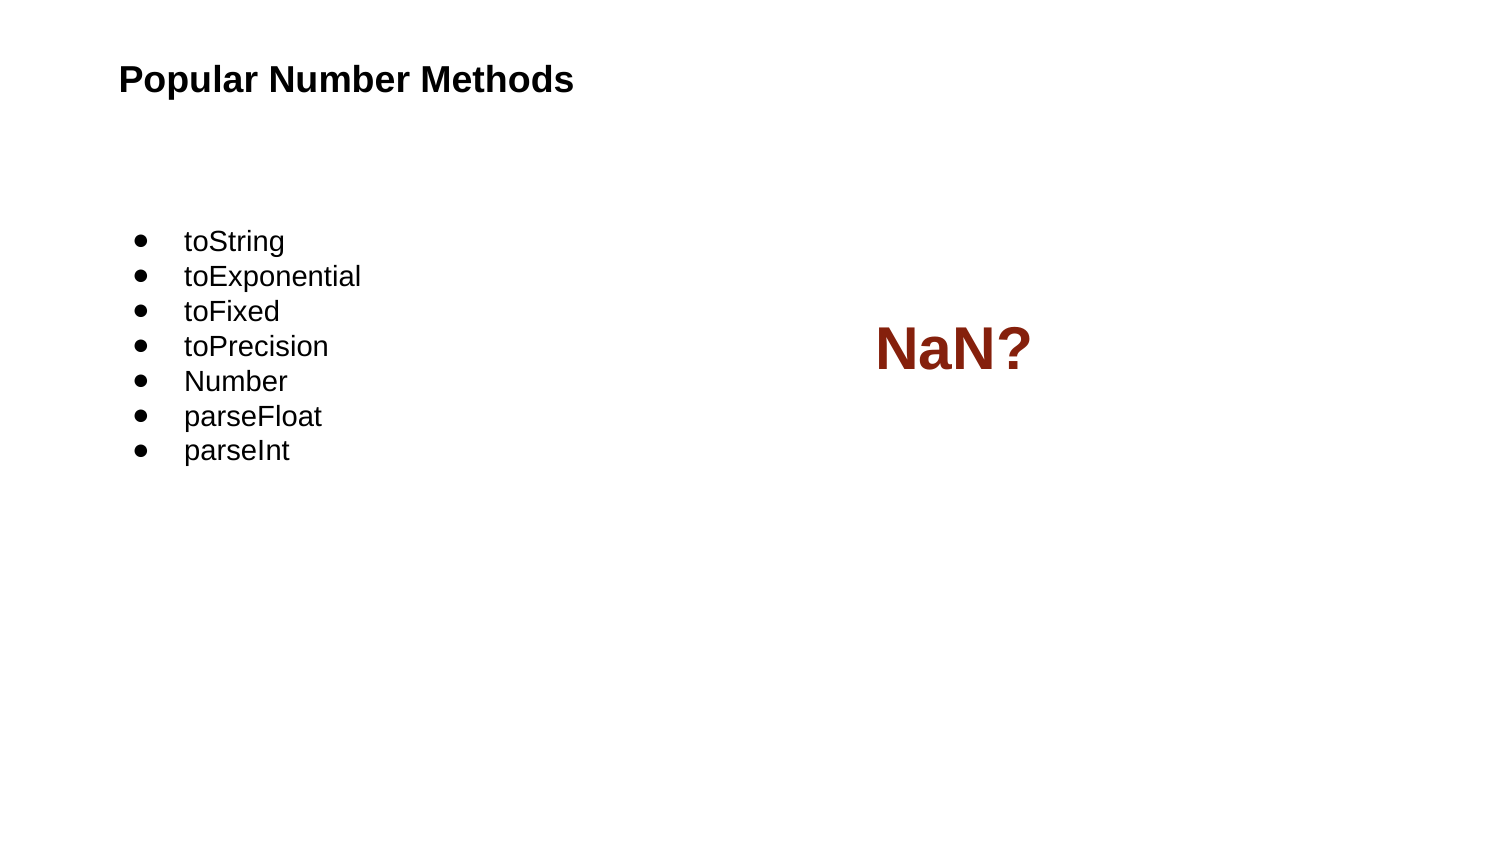

Popular Number Methods
toString
toExponential
toFixed
toPrecision
Number
parseFloat
parseInt
NaN?